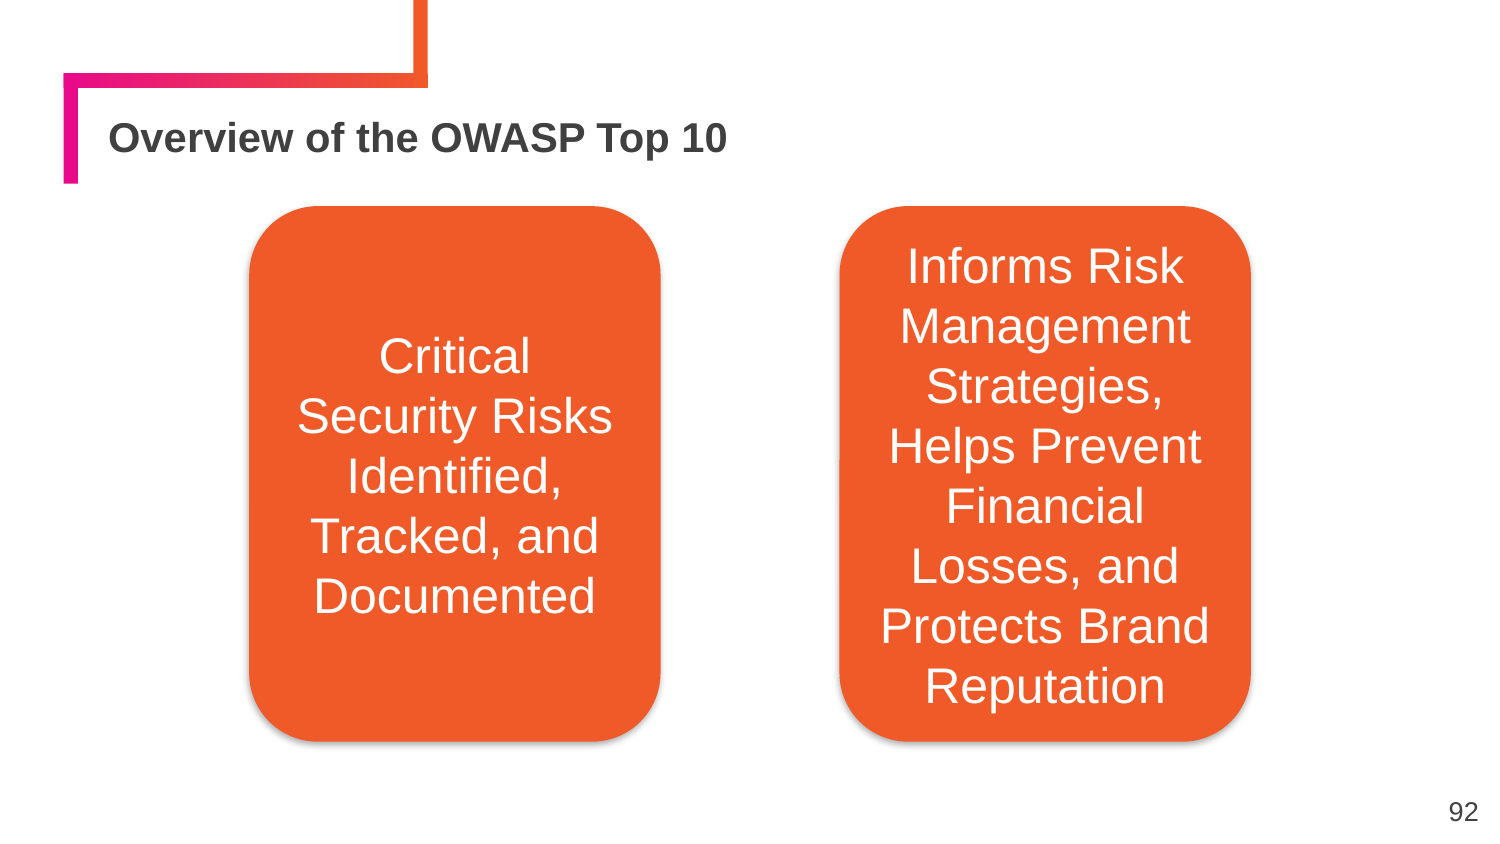

# Overview of the OWASP Top 10
Critical Security Risks Identified, Tracked, and Documented
Informs Risk Management Strategies, Helps Prevent Financial Losses, and Protects Brand Reputation
92